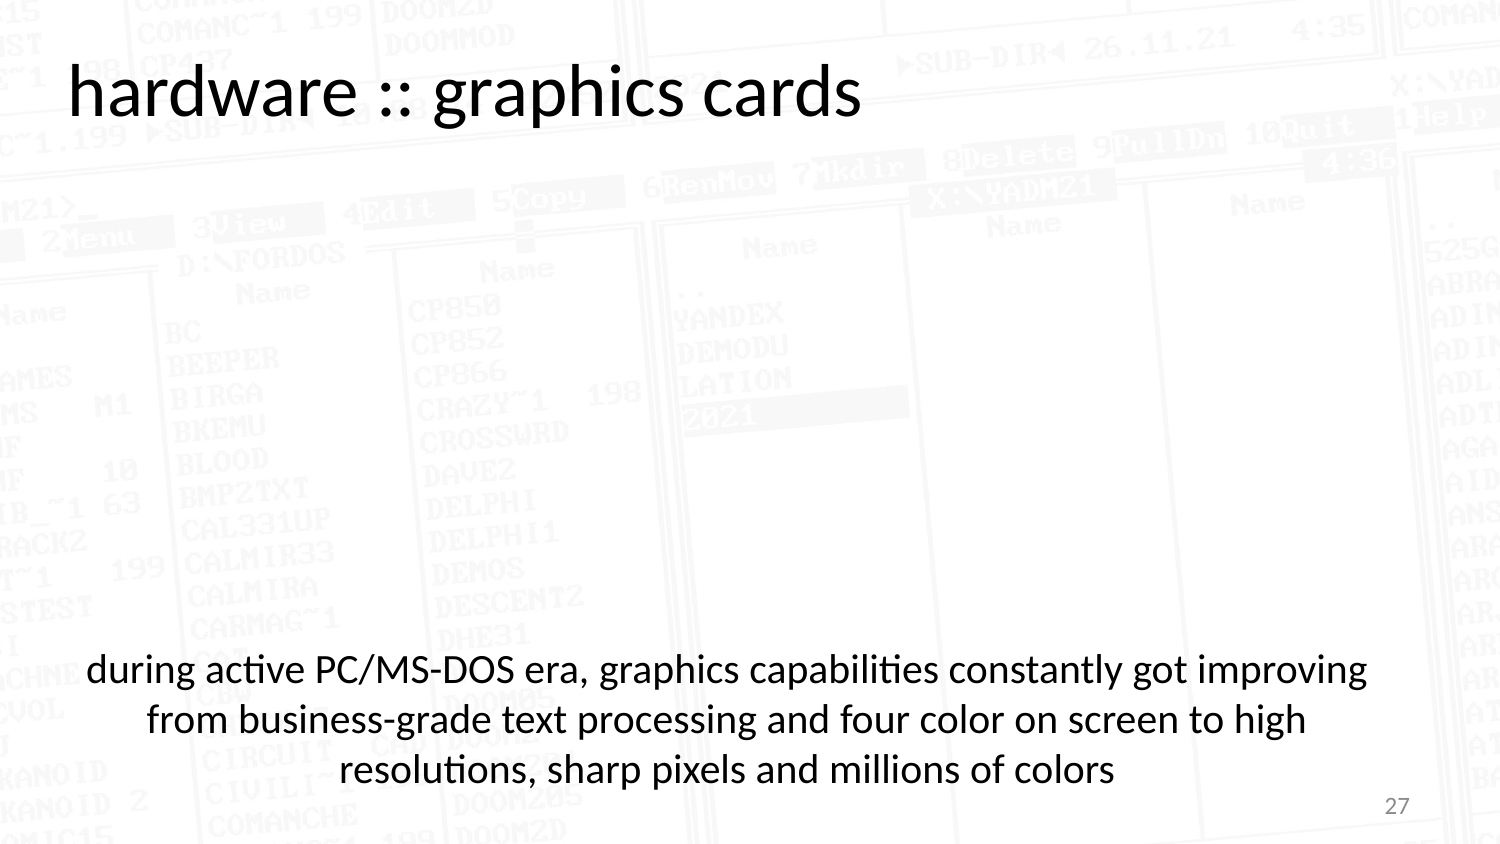

hardware :: graphics cards

during active PC/MS-DOS era, graphics capabilities constantly got improving from business-grade text processing and four color on screen to high resolutions, sharp pixels and millions of colors

27